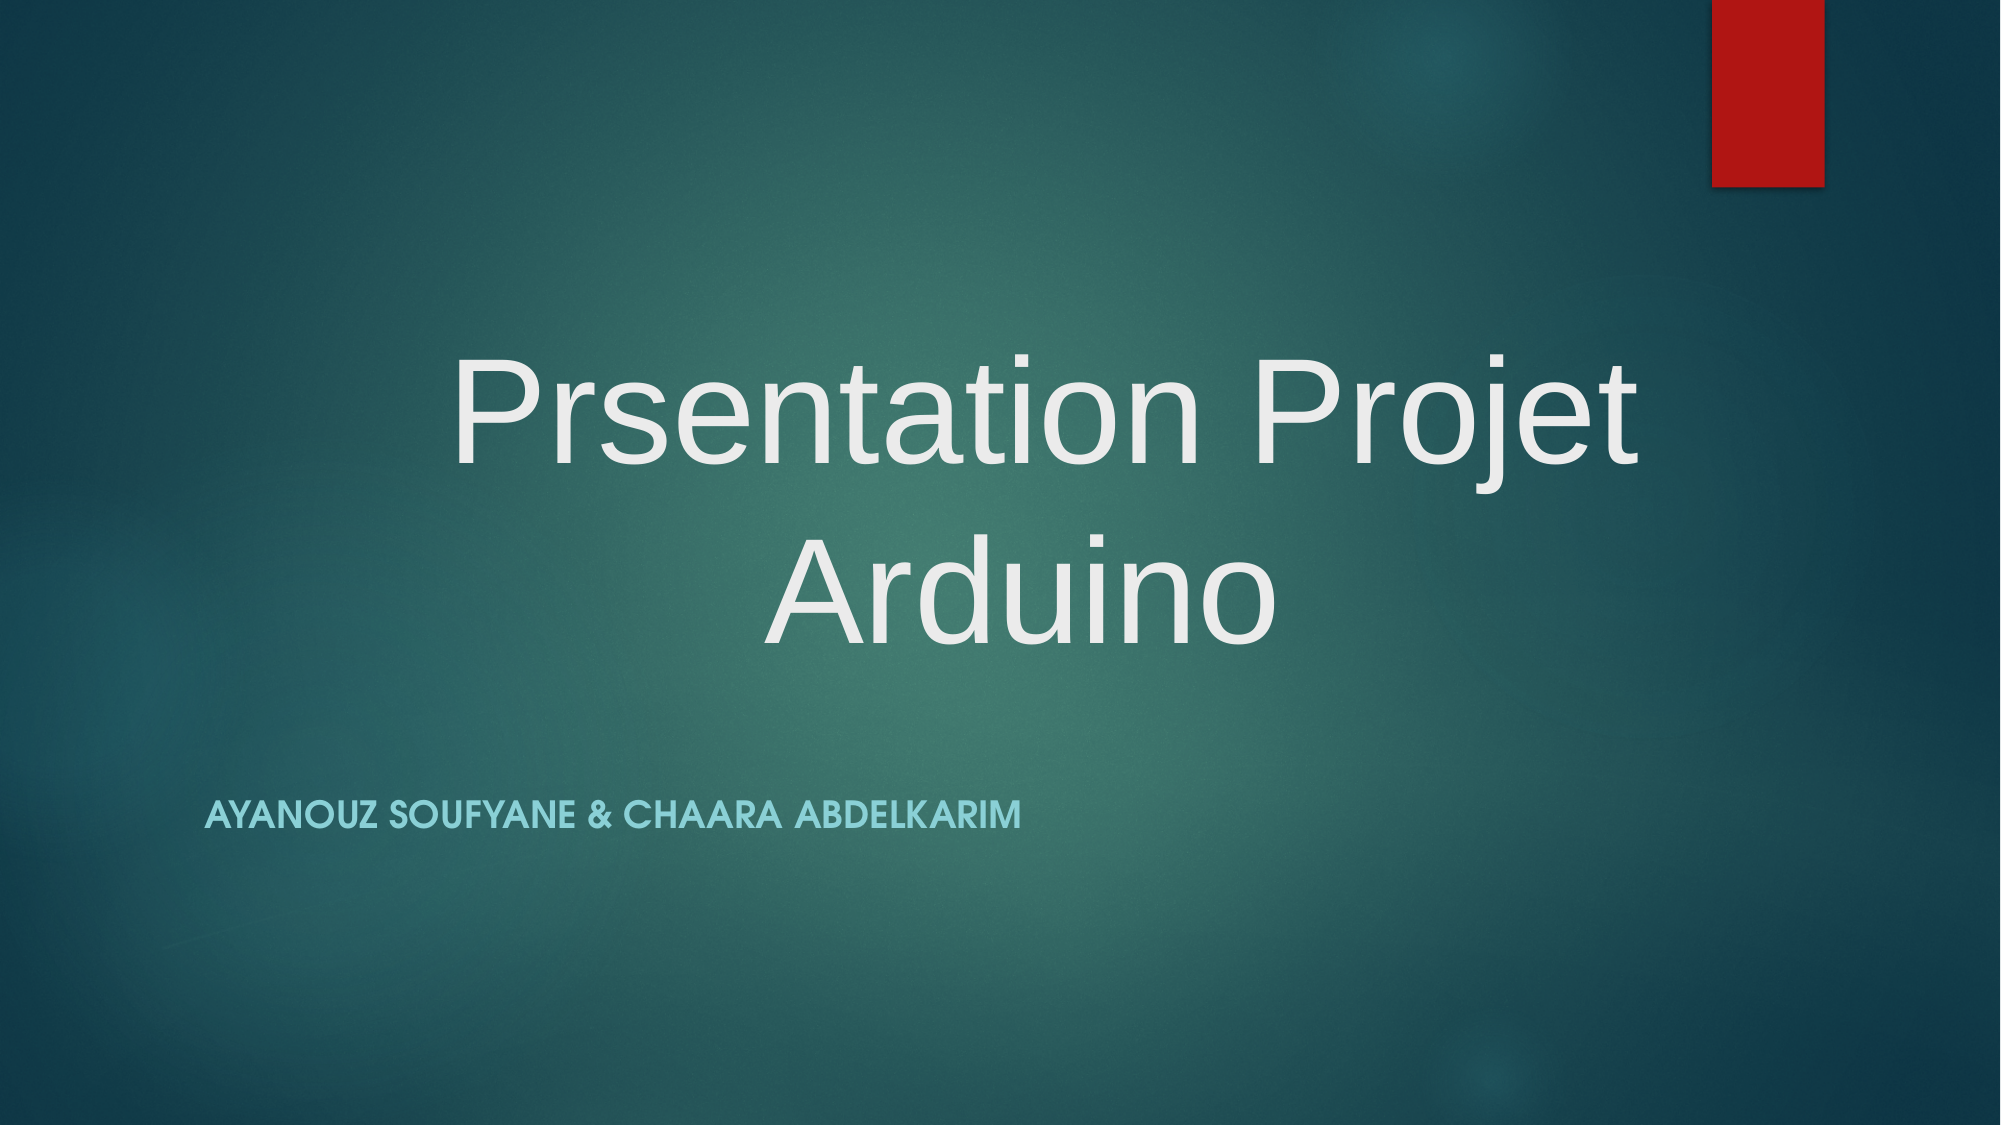

# Prsentation Projet Arduino
AYANOUZ SOUFYANE & CHAARA ABDELKARIM